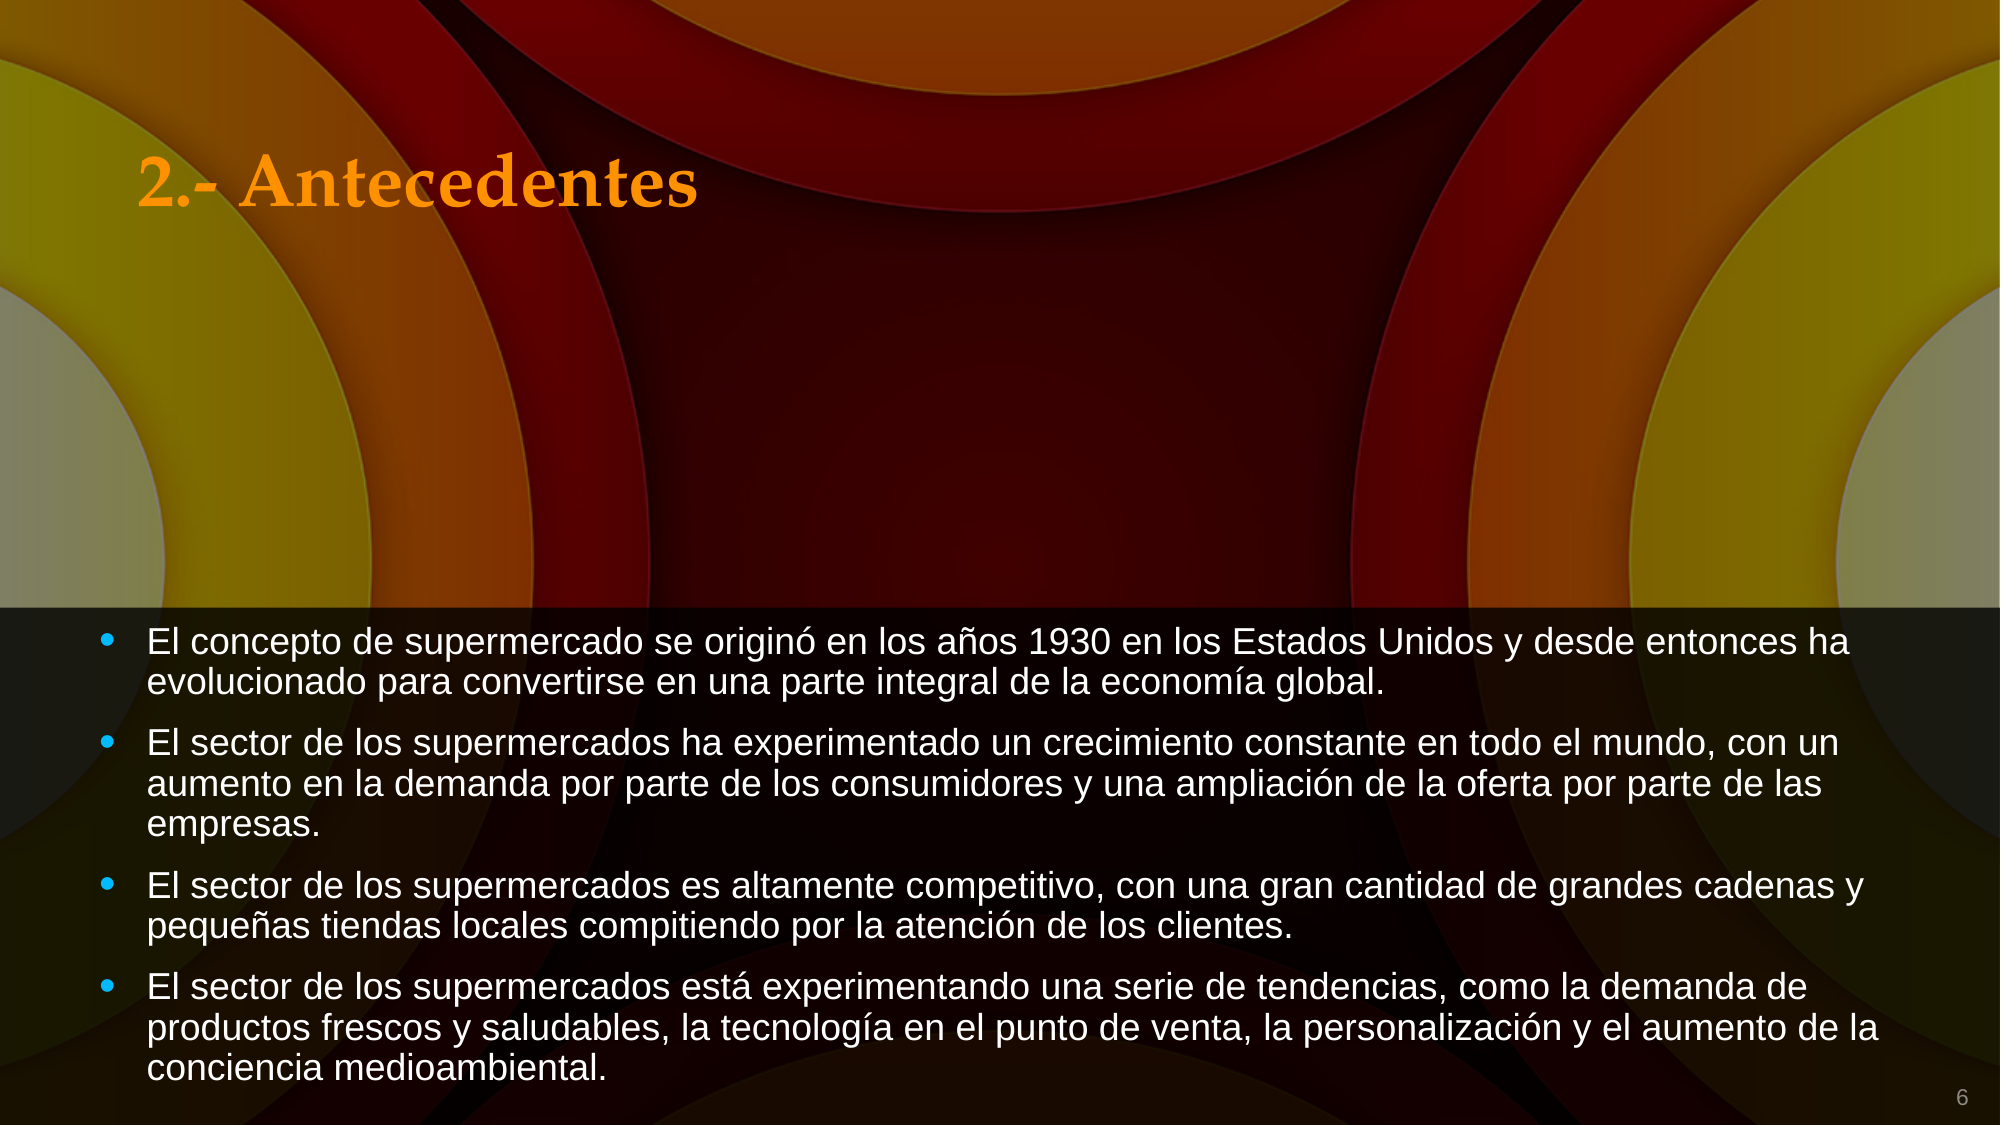

# 2.- Antecedentes
El concepto de supermercado se originó en los años 1930 en los Estados Unidos y desde entonces ha evolucionado para convertirse en una parte integral de la economía global.
El sector de los supermercados ha experimentado un crecimiento constante en todo el mundo, con un aumento en la demanda por parte de los consumidores y una ampliación de la oferta por parte de las empresas.
El sector de los supermercados es altamente competitivo, con una gran cantidad de grandes cadenas y pequeñas tiendas locales compitiendo por la atención de los clientes.
El sector de los supermercados está experimentando una serie de tendencias, como la demanda de productos frescos y saludables, la tecnología en el punto de venta, la personalización y el aumento de la conciencia medioambiental.
6